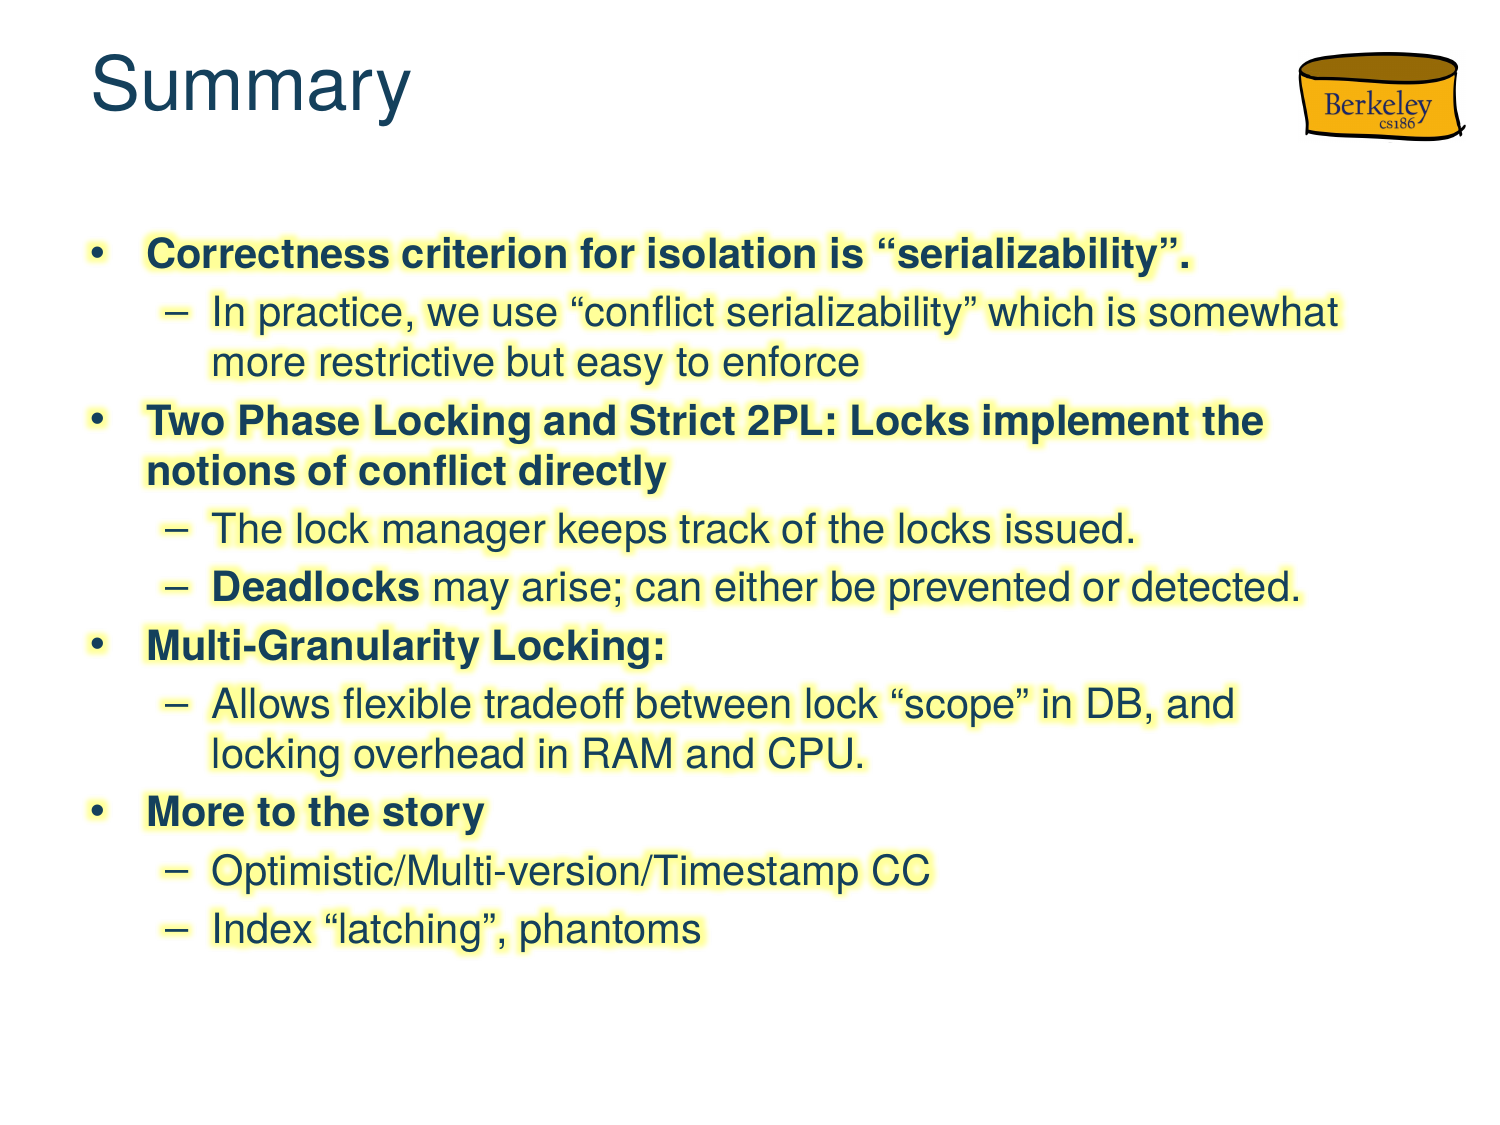

# Summary
Correctness criterion for isolation is “serializability”.
In practice, we use “conflict serializability” which is somewhat more restrictive but easy to enforce
Two Phase Locking and Strict 2PL: Locks implement the notions of conflict directly
The lock manager keeps track of the locks issued.
Deadlocks may arise; can either be prevented or detected.
Multi-Granularity Locking:
Allows flexible tradeoff between lock “scope” in DB, and locking overhead in RAM and CPU.
More to the story
Optimistic/Multi-version/Timestamp CC
Index “latching”, phantoms